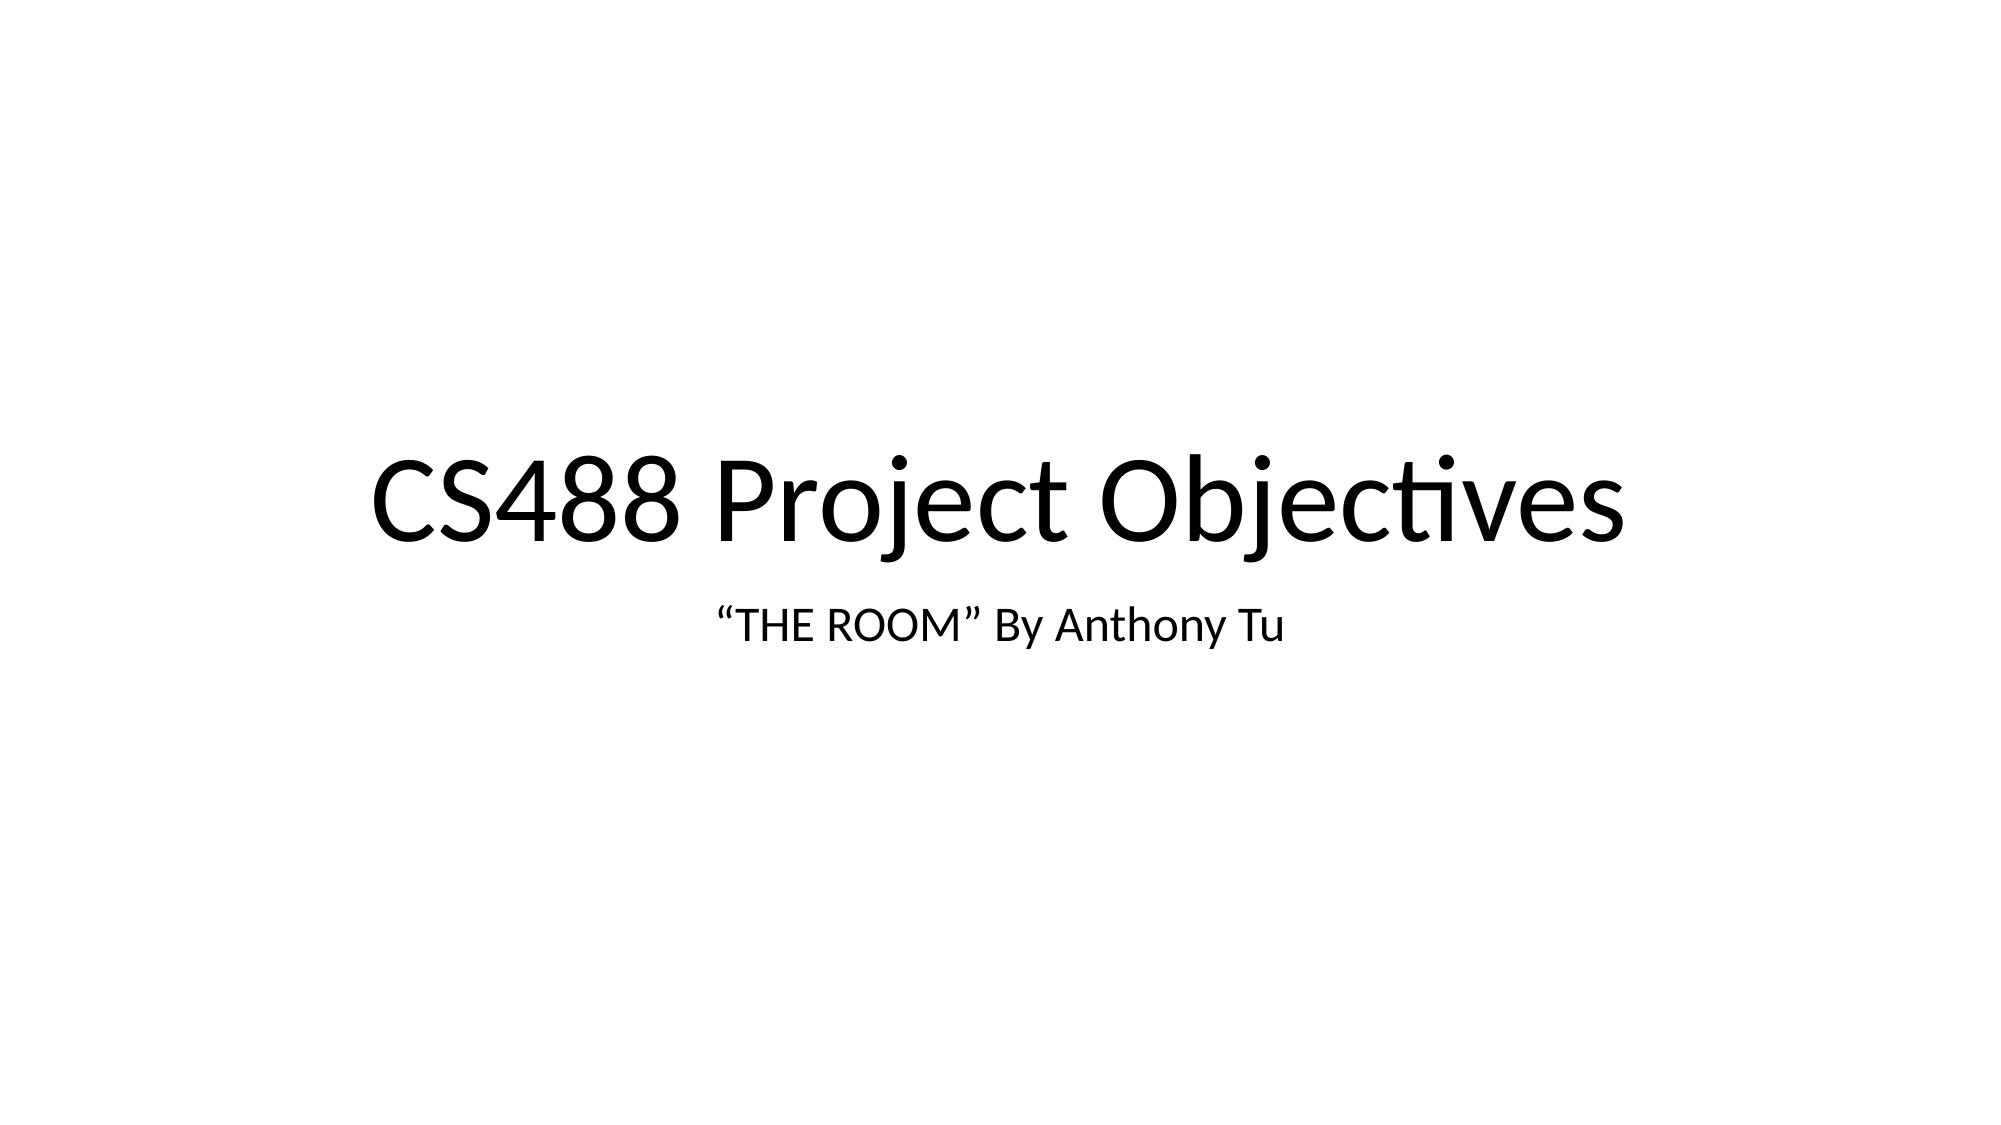

# CS488 Project Objectives
“THE ROOM” By Anthony Tu